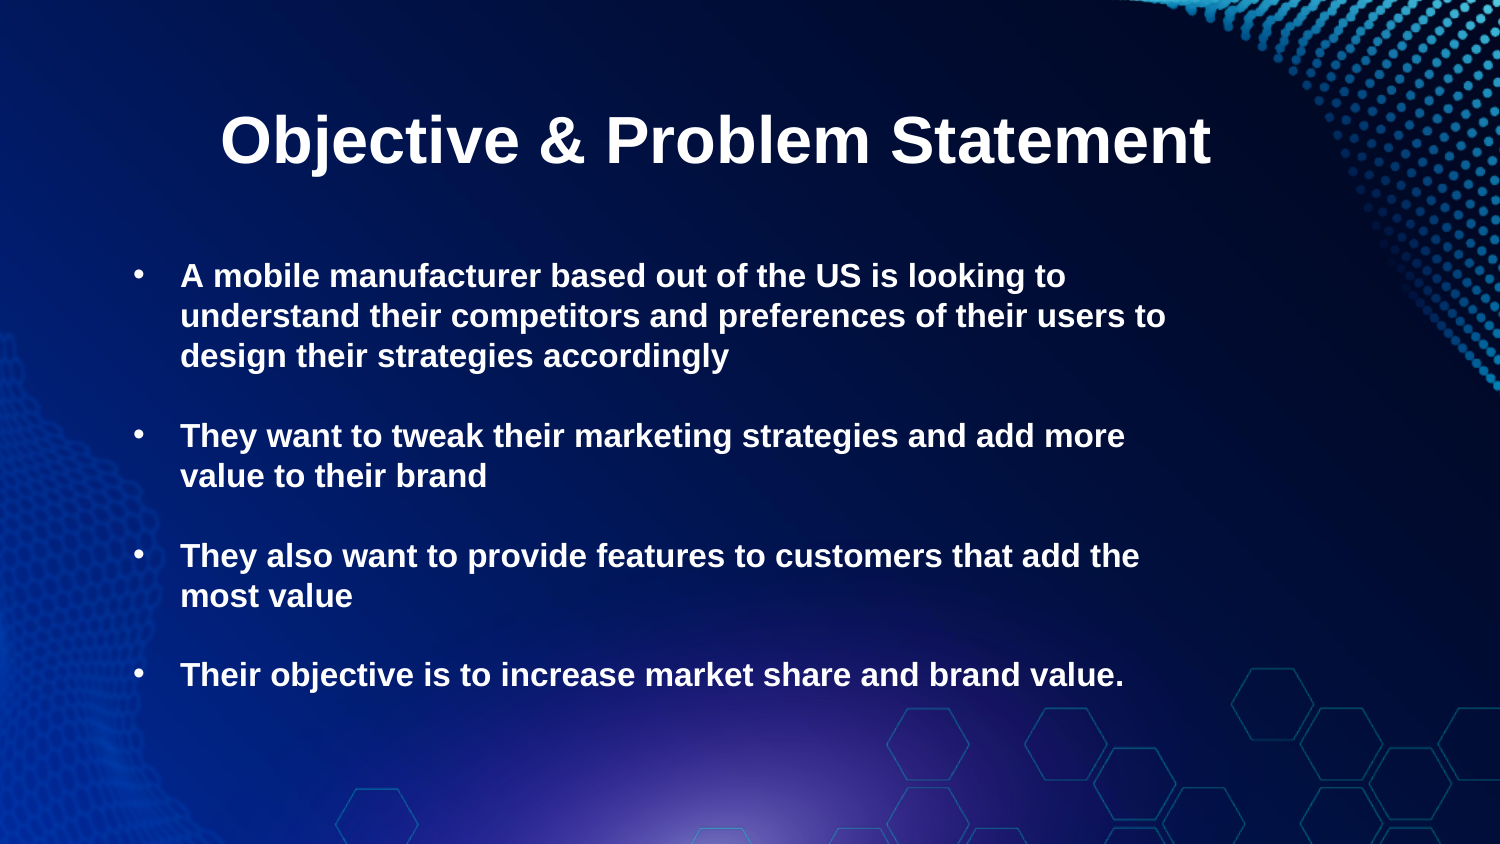

# Objective & Problem Statement
A mobile manufacturer based out of the US is looking to understand their competitors and preferences of their users to design their strategies accordingly

They want to tweak their marketing strategies and add more value to their brand

They also want to provide features to customers that add the most value

Their objective is to increase market share and brand value.